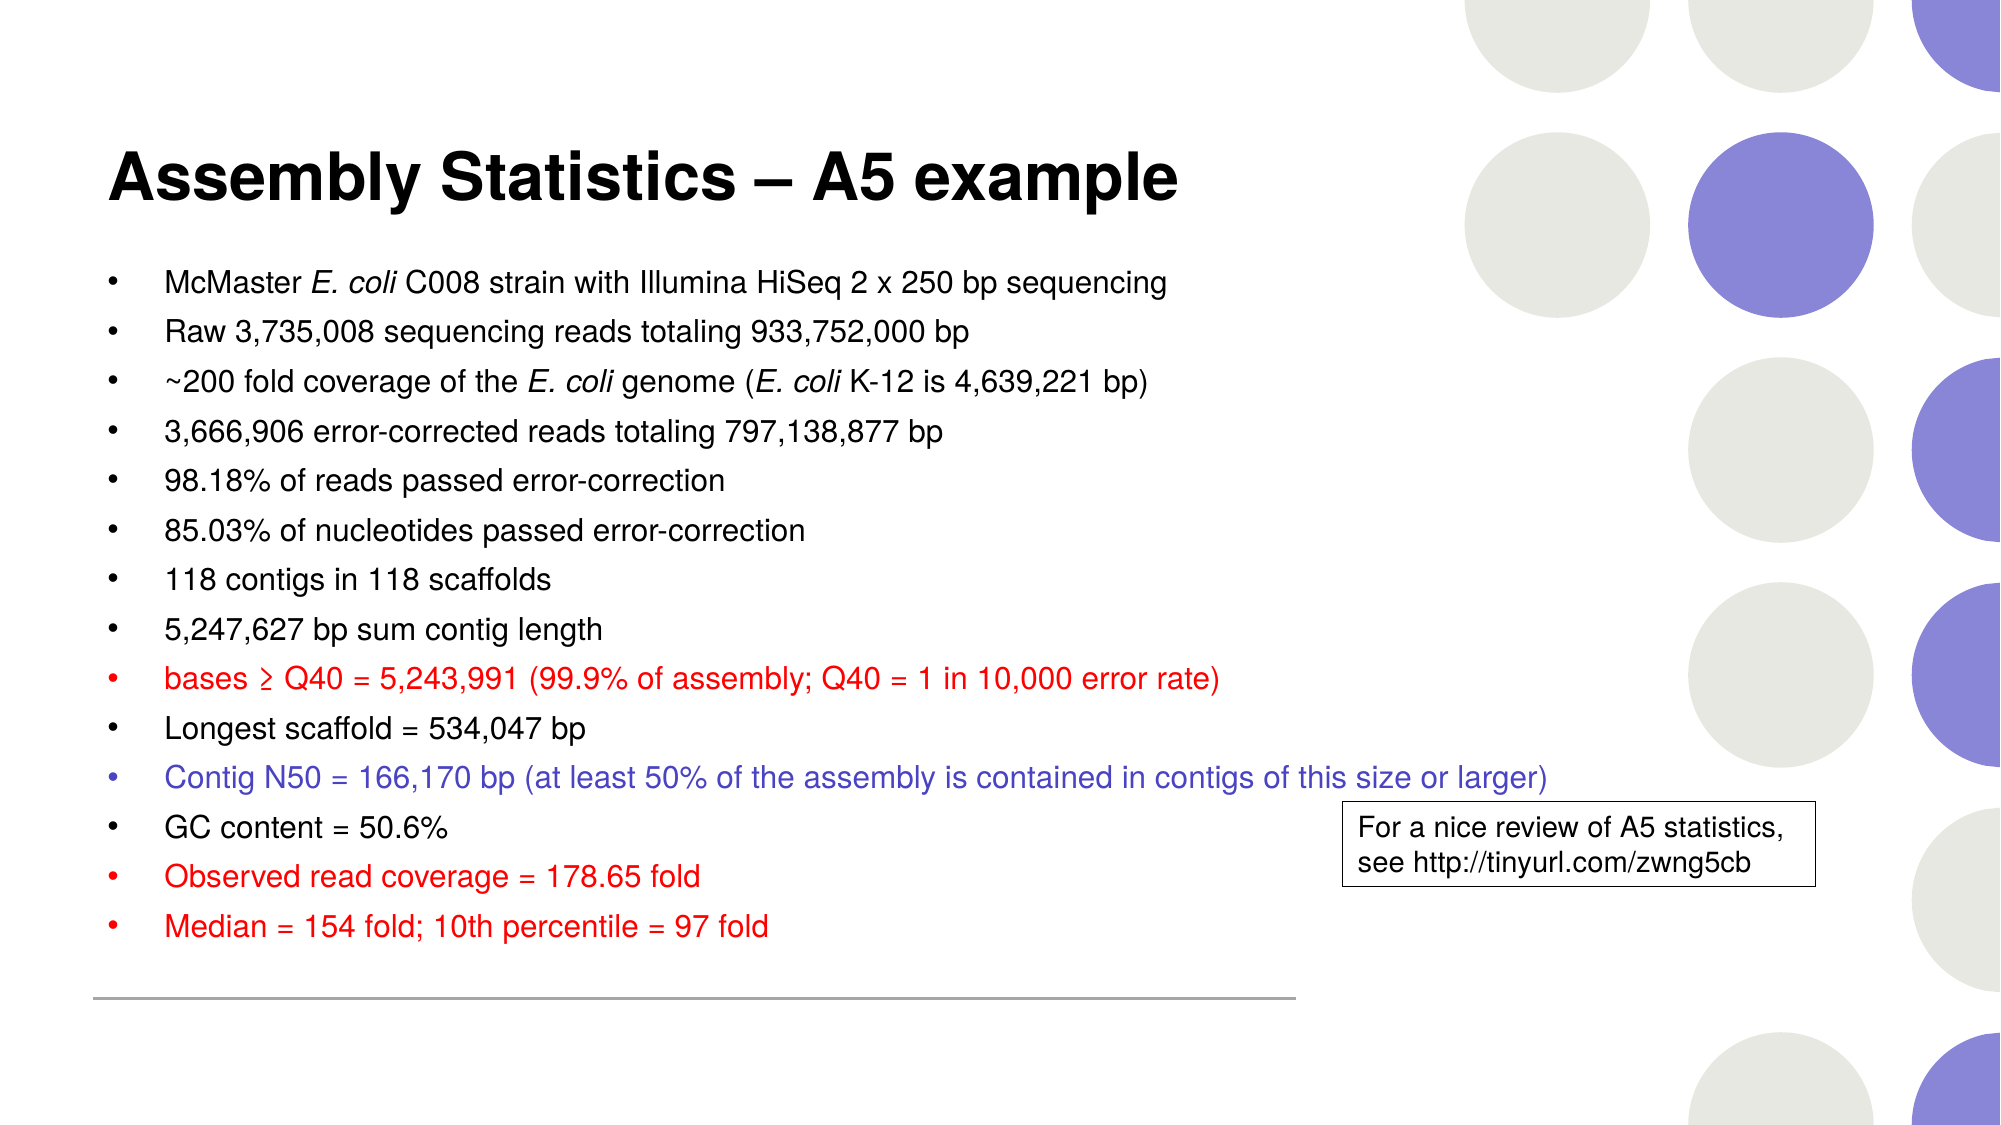

# Assembly Statistics – A5 example
McMaster E. coli C008 strain with Illumina HiSeq 2 x 250 bp sequencing
Raw 3,735,008 sequencing reads totaling 933,752,000 bp
~200 fold coverage of the E. coli genome (E. coli K-12 is 4,639,221 bp)
3,666,906 error-corrected reads totaling 797,138,877 bp
98.18% of reads passed error-correction
85.03% of nucleotides passed error-correction
118 contigs in 118 scaffolds
5,247,627 bp sum contig length
bases ≥ Q40 = 5,243,991 (99.9% of assembly; Q40 = 1 in 10,000 error rate)
Longest scaffold = 534,047 bp
Contig N50 = 166,170 bp (at least 50% of the assembly is contained in contigs of this size or larger)
GC content = 50.6%
Observed read coverage = 178.65 fold
Median = 154 fold; 10th percentile = 97 fold
For a nice review of A5 statistics, see http://tinyurl.com/zwng5cb